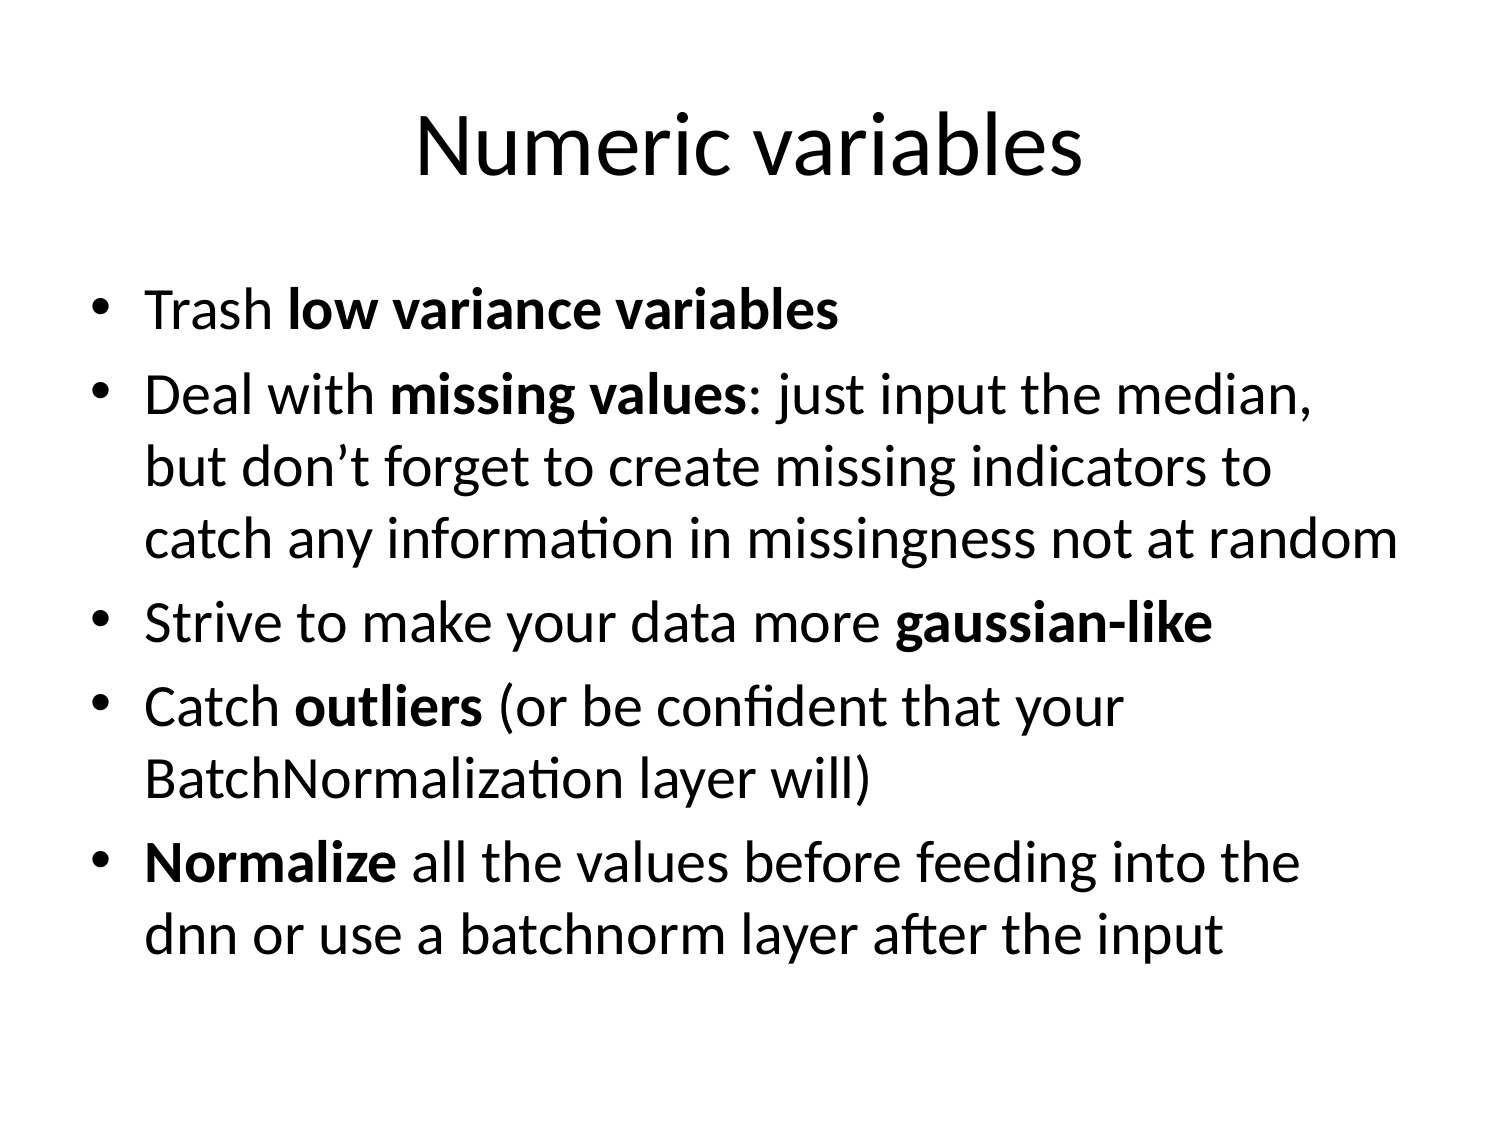

# Numeric variables
Trash low variance variables
Deal with missing values: just input the median, but don’t forget to create missing indicators to catch any information in missingness not at random
Strive to make your data more gaussian-like
Catch outliers (or be confident that your BatchNormalization layer will)
Normalize all the values before feeding into the dnn or use a batchnorm layer after the input